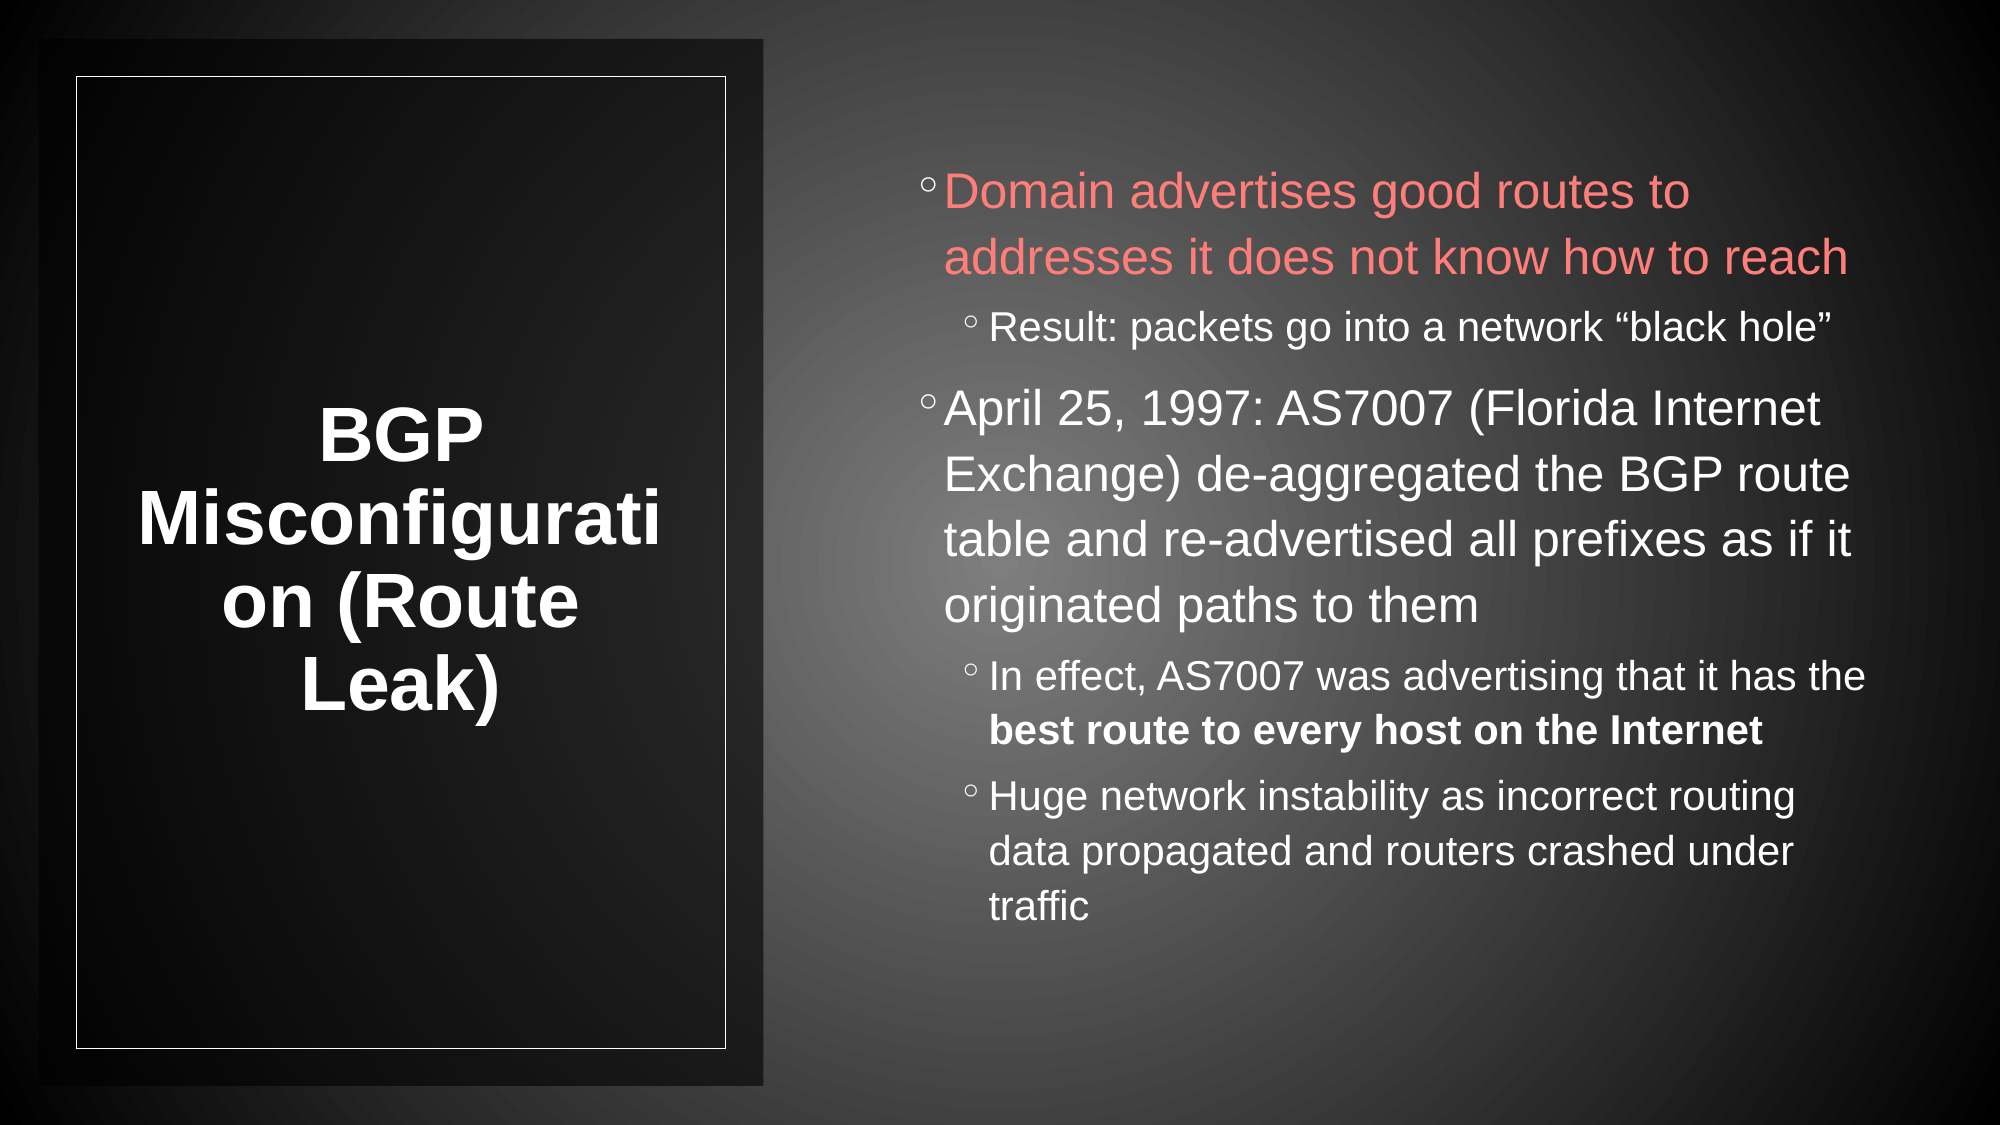

Domain advertises good routes to addresses it does not know how to reach
Result: packets go into a network “black hole”
April 25, 1997: AS7007 (Florida Internet Exchange) de-aggregated the BGP route table and re-advertised all prefixes as if it originated paths to them
In effect, AS7007 was advertising that it has the best route to every host on the Internet
Huge network instability as incorrect routing data propagated and routers crashed under traffic
# BGP Misconfiguration (Route Leak)